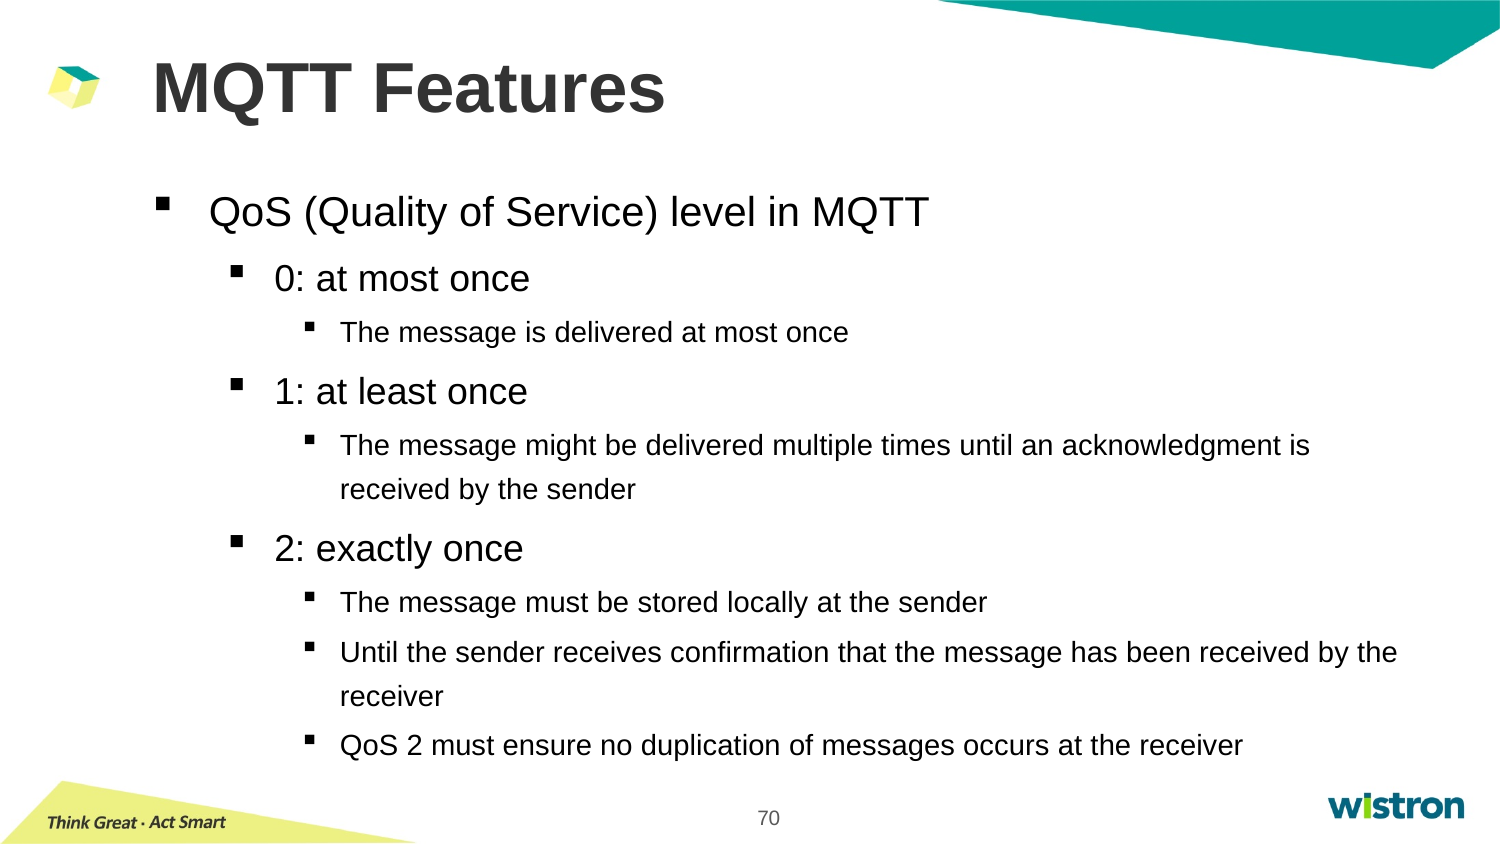

# MQTT Features
QoS (Quality of Service) level in MQTT
0: at most once
The message is delivered at most once
1: at least once
The message might be delivered multiple times until an acknowledgment is received by the sender
2: exactly once
The message must be stored locally at the sender
Until the sender receives confirmation that the message has been received by the receiver
QoS 2 must ensure no duplication of messages occurs at the receiver

70